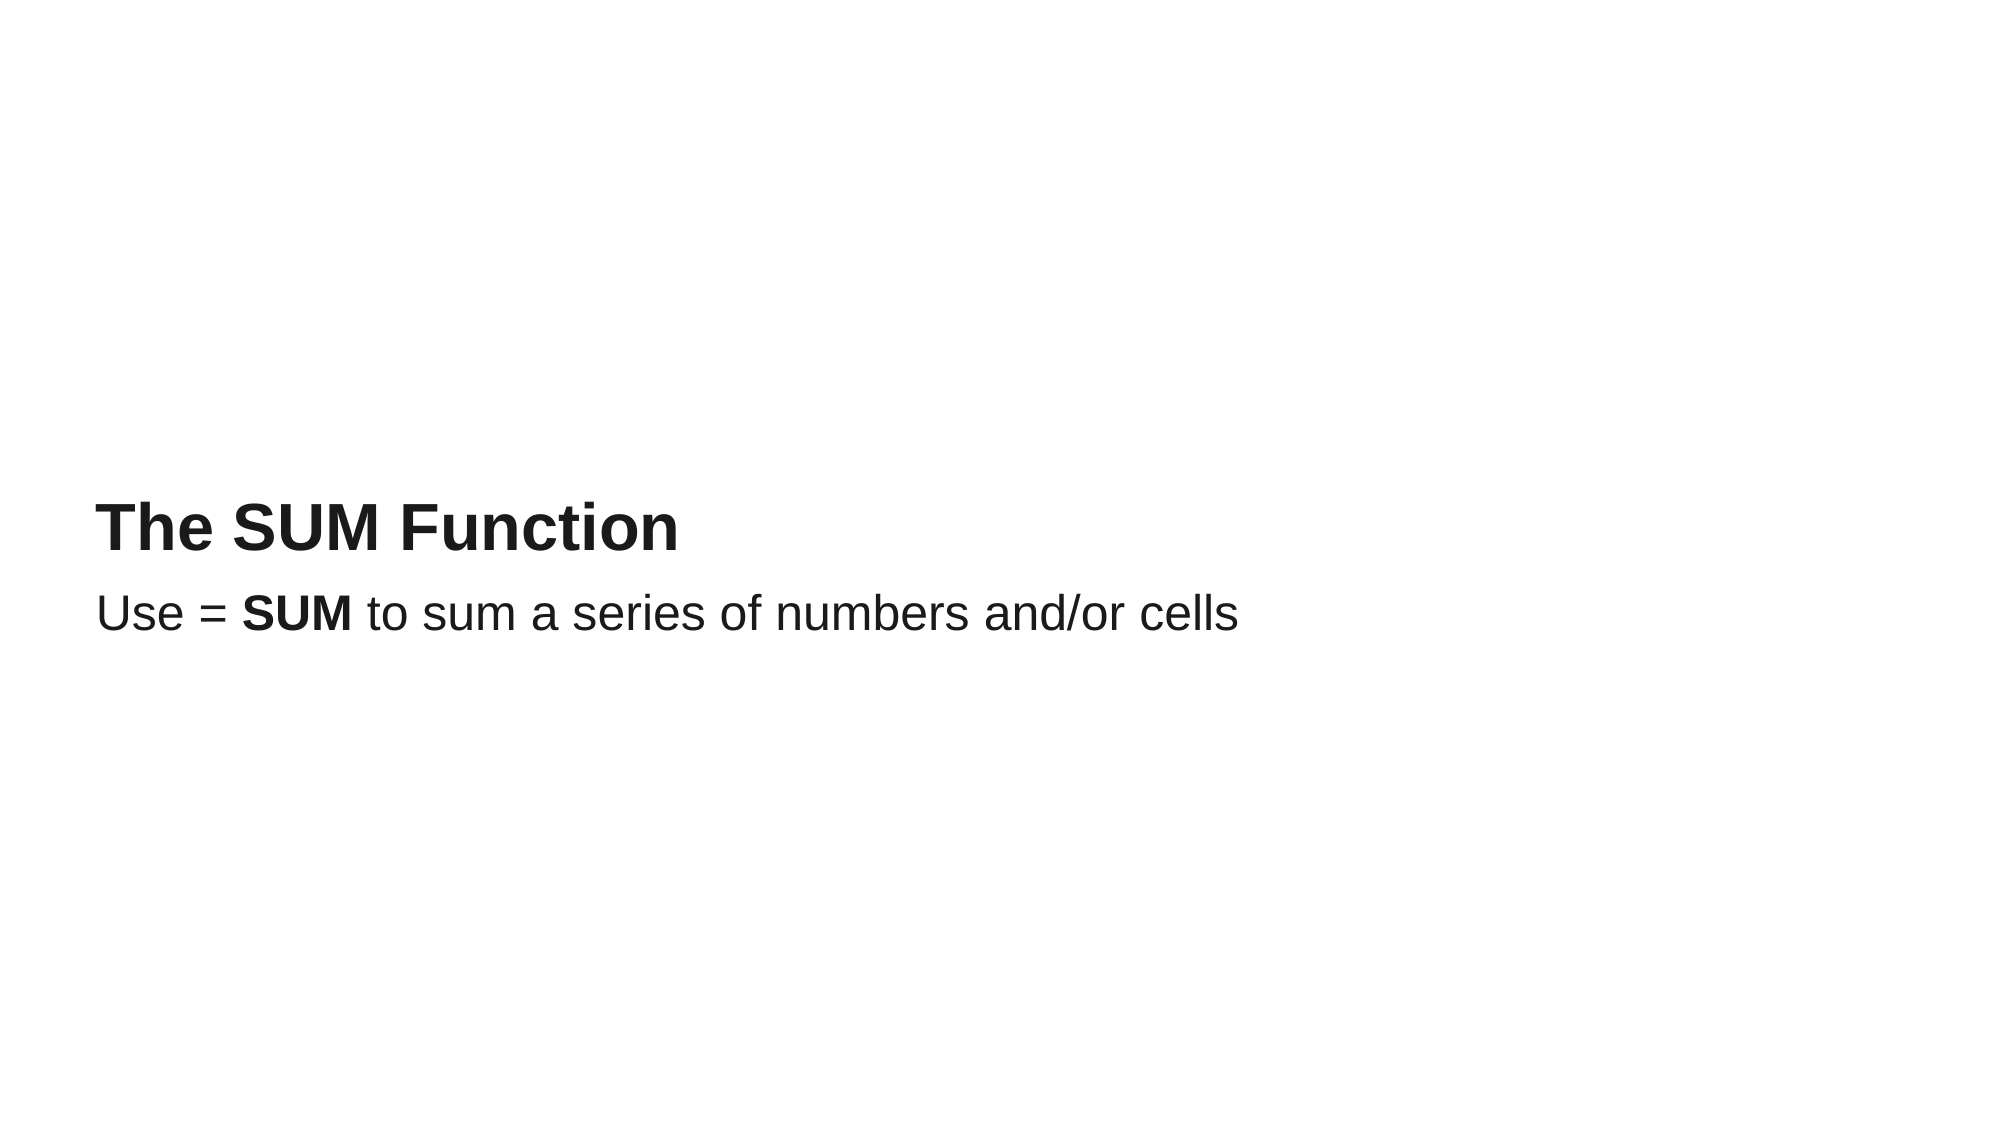

The SUM Function
Use = SUM to sum a series of numbers and/or cells